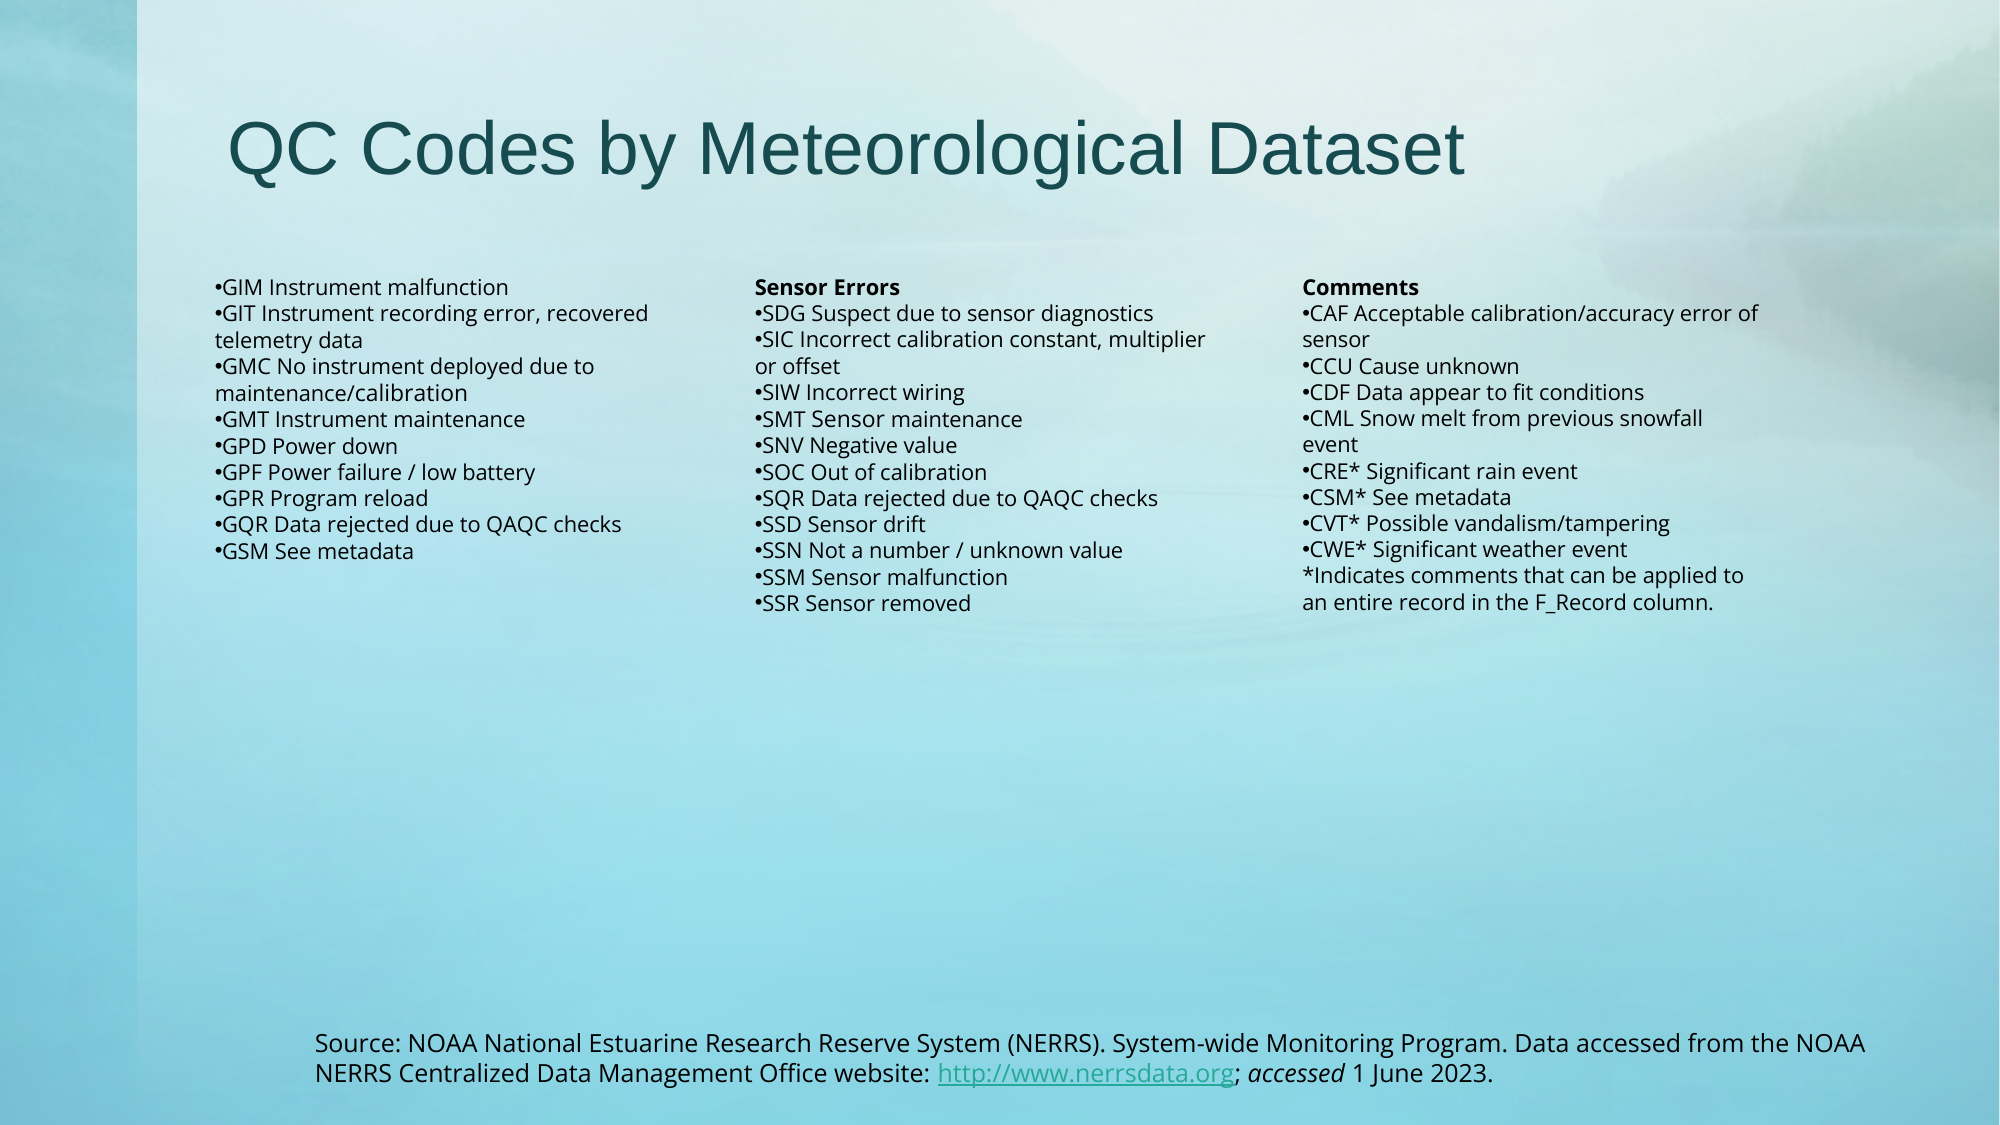

# QC Codes by Meteorological Dataset
Sensor Errors
SDG Suspect due to sensor diagnostics
SIC Incorrect calibration constant, multiplier or offset
SIW Incorrect wiring
SMT Sensor maintenance
SNV Negative value
SOC Out of calibration
SQR Data rejected due to QAQC checks
SSD Sensor drift
SSN Not a number / unknown value
SSM Sensor malfunction
SSR Sensor removed
Comments
CAF Acceptable calibration/accuracy error of sensor
CCU Cause unknown
CDF Data appear to fit conditions
CML Snow melt from previous snowfall event
CRE* Significant rain event
CSM* See metadata
CVT* Possible vandalism/tampering
CWE* Significant weather event
*Indicates comments that can be applied to an entire record in the F_Record column.
GIM Instrument malfunction
GIT Instrument recording error, recovered telemetry data
GMC No instrument deployed due to maintenance/calibration
GMT Instrument maintenance
GPD Power down
GPF Power failure / low battery
GPR Program reload
GQR Data rejected due to QAQC checks
GSM See metadata
Source: NOAA National Estuarine Research Reserve System (NERRS). System-wide Monitoring Program. Data accessed from the NOAA NERRS Centralized Data Management Office website: http://www.nerrsdata.org; accessed 1 June 2023.